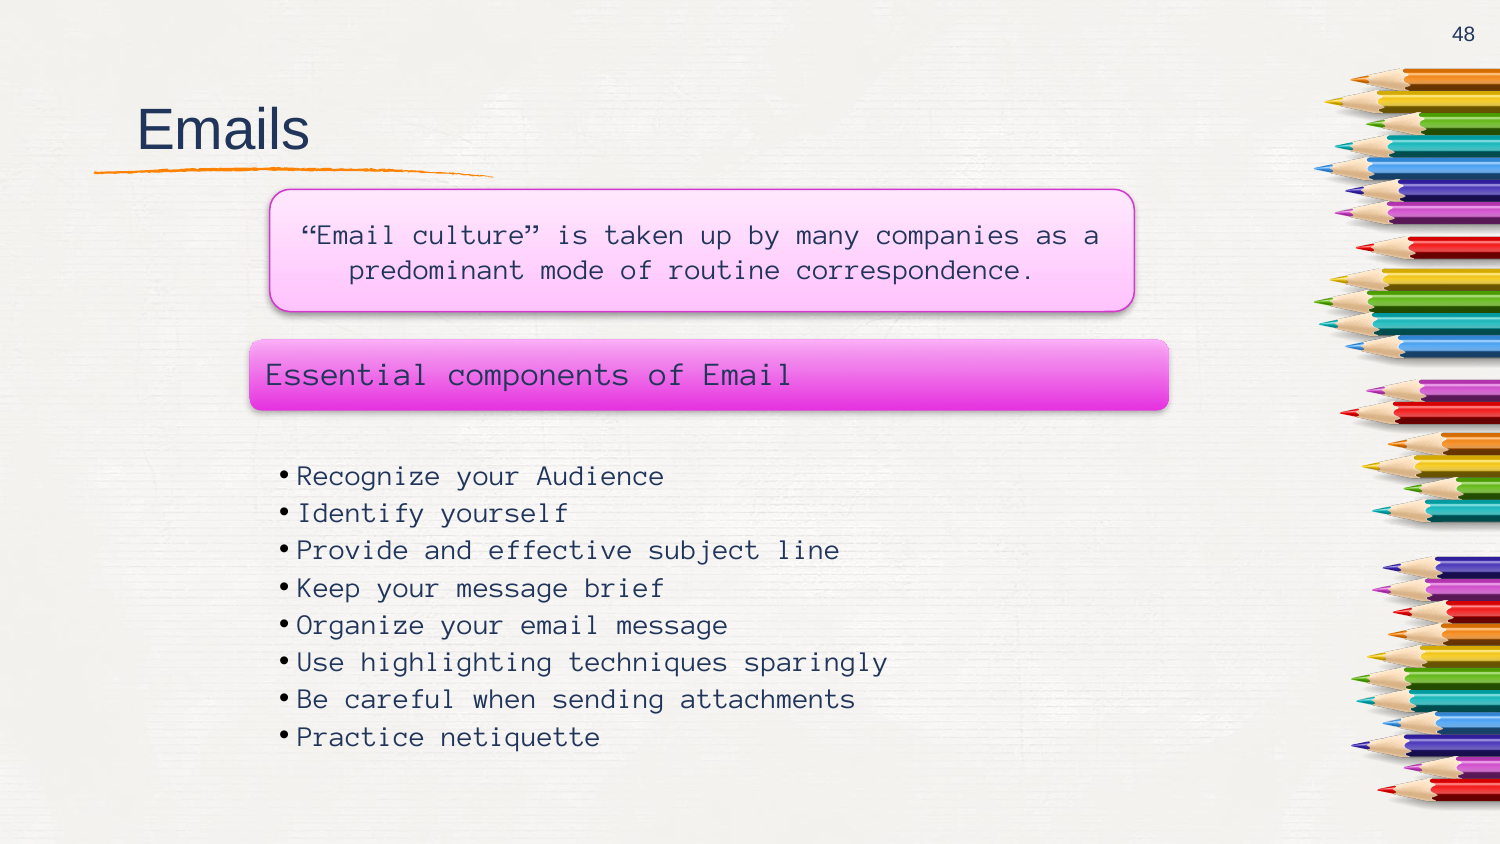

48
# Emails
“Email culture” is taken up by many companies as a predominant mode of routine correspondence.
Essential components of Email

Recognize your Audience
Identify yourself
Provide and effective subject line
Keep your message brief
Organize your email message
Use highlighting techniques sparingly
Be careful when sending attachments
Practice netiquette